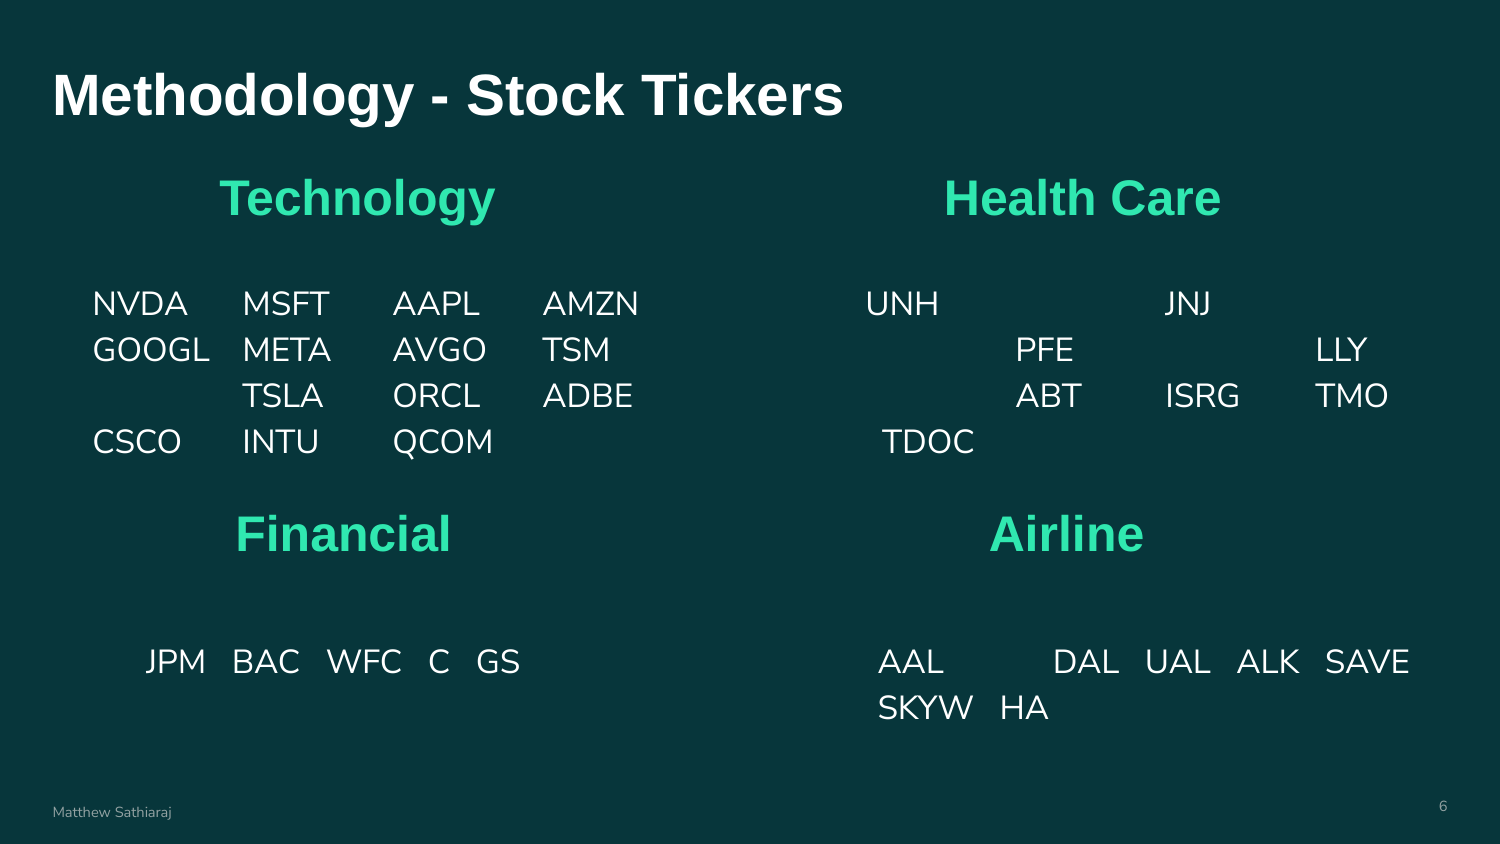

Methodology - Stock Tickers
# Technology
Health Care
NVDA	MSFT	AAPL	AMZN	GOOGL	META	AVGO	TSM		TSLA	ORCL	ADBE	CSCO	INTU	QCOM

UNH		JNJ		PFE		LLY	ABT 	ISRG	TMO        TDOC

Financial
Airline
JPM   BAC   WFC   C   GS

AAL	   DAL   UAL   ALK   SAVE   SKYW   HA
Matthew Sathiaraj